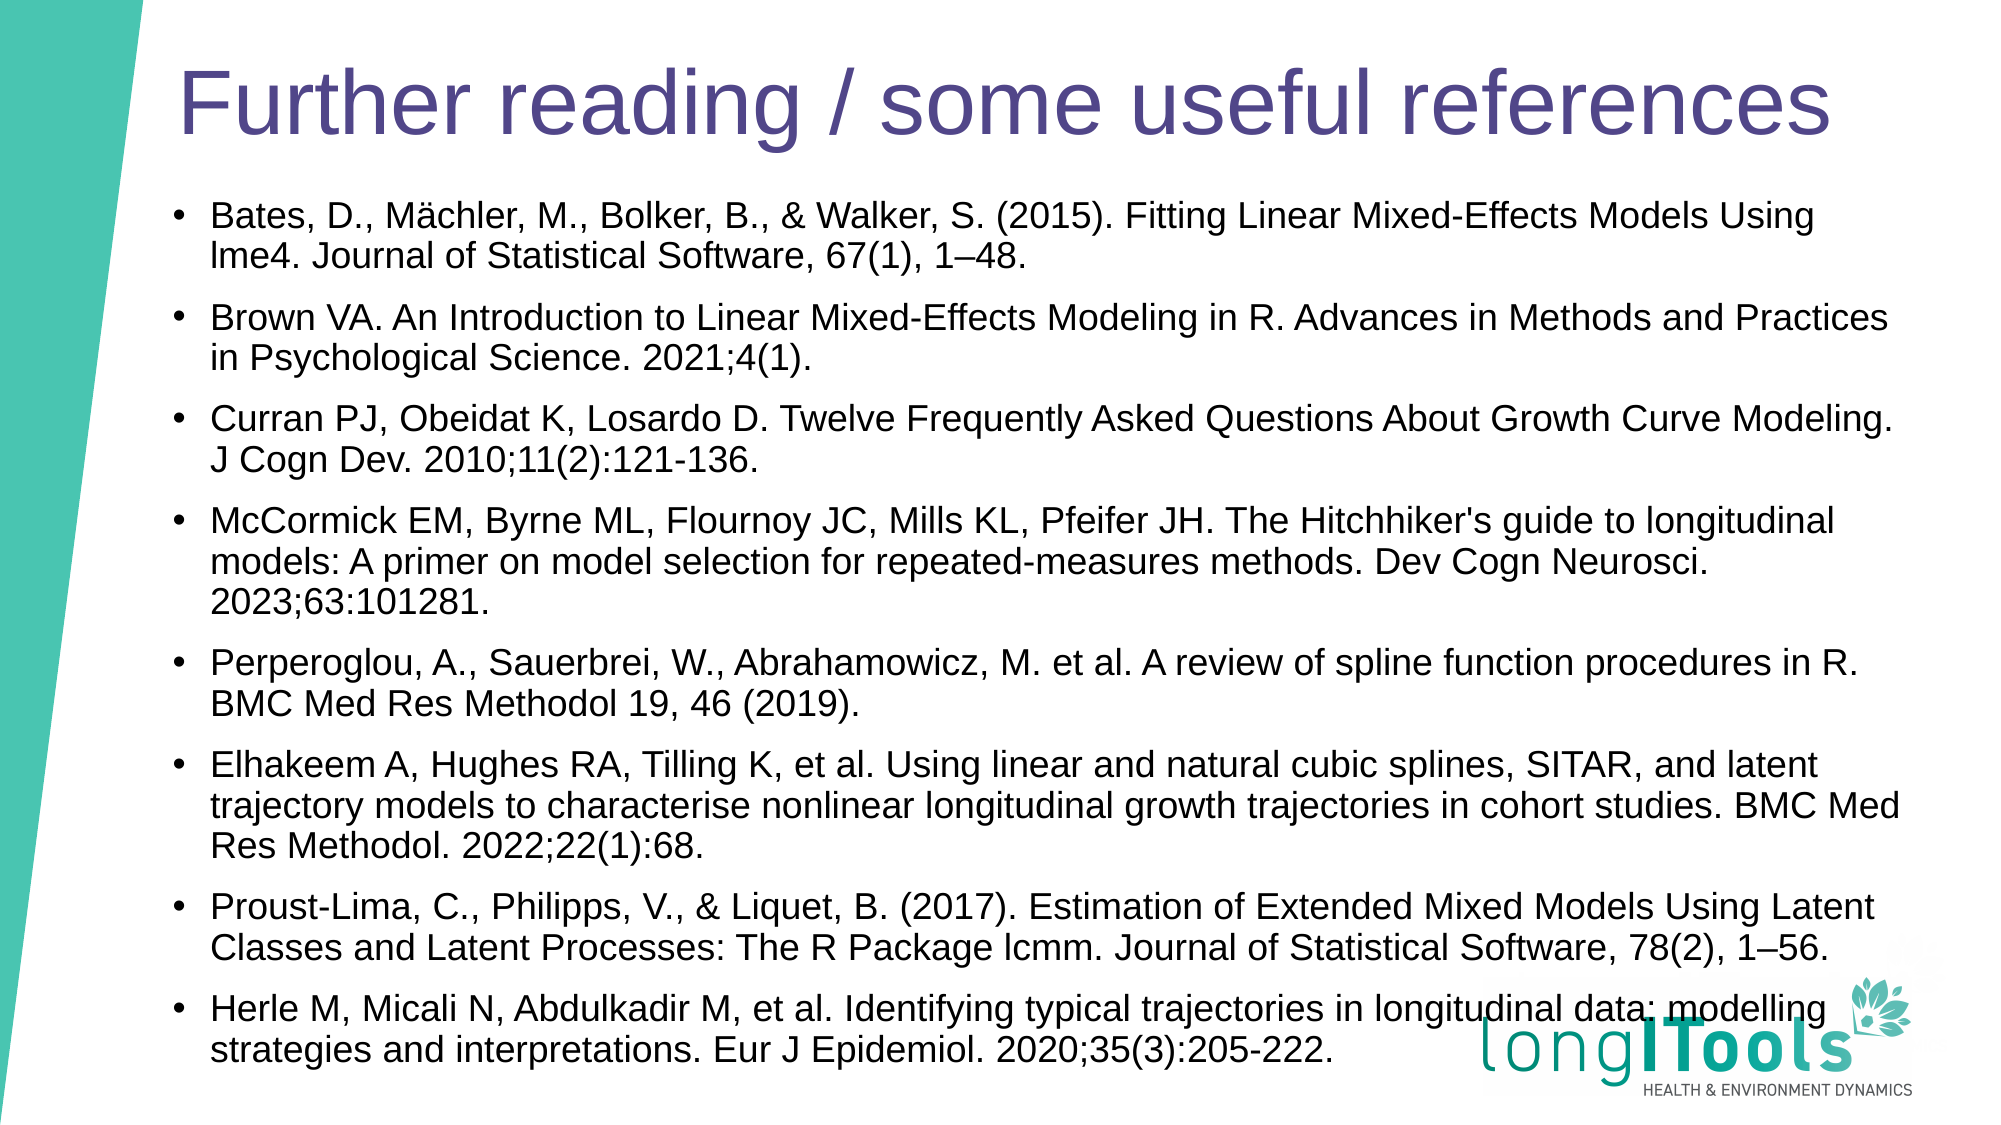

# Further reading / some useful references
Bates, D., Mächler, M., Bolker, B., & Walker, S. (2015). Fitting Linear Mixed-Effects Models Using lme4. Journal of Statistical Software, 67(1), 1–48.
Brown VA. An Introduction to Linear Mixed-Effects Modeling in R. Advances in Methods and Practices in Psychological Science. 2021;4(1).
Curran PJ, Obeidat K, Losardo D. Twelve Frequently Asked Questions About Growth Curve Modeling. J Cogn Dev. 2010;11(2):121-136.
McCormick EM, Byrne ML, Flournoy JC, Mills KL, Pfeifer JH. The Hitchhiker's guide to longitudinal models: A primer on model selection for repeated-measures methods. Dev Cogn Neurosci. 2023;63:101281.
Perperoglou, A., Sauerbrei, W., Abrahamowicz, M. et al. A review of spline function procedures in R. BMC Med Res Methodol 19, 46 (2019).
Elhakeem A, Hughes RA, Tilling K, et al. Using linear and natural cubic splines, SITAR, and latent trajectory models to characterise nonlinear longitudinal growth trajectories in cohort studies. BMC Med Res Methodol. 2022;22(1):68.
Proust-Lima, C., Philipps, V., & Liquet, B. (2017). Estimation of Extended Mixed Models Using Latent Classes and Latent Processes: The R Package lcmm. Journal of Statistical Software, 78(2), 1–56.
Herle M, Micali N, Abdulkadir M, et al. Identifying typical trajectories in longitudinal data: modelling strategies and interpretations. Eur J Epidemiol. 2020;35(3):205-222.